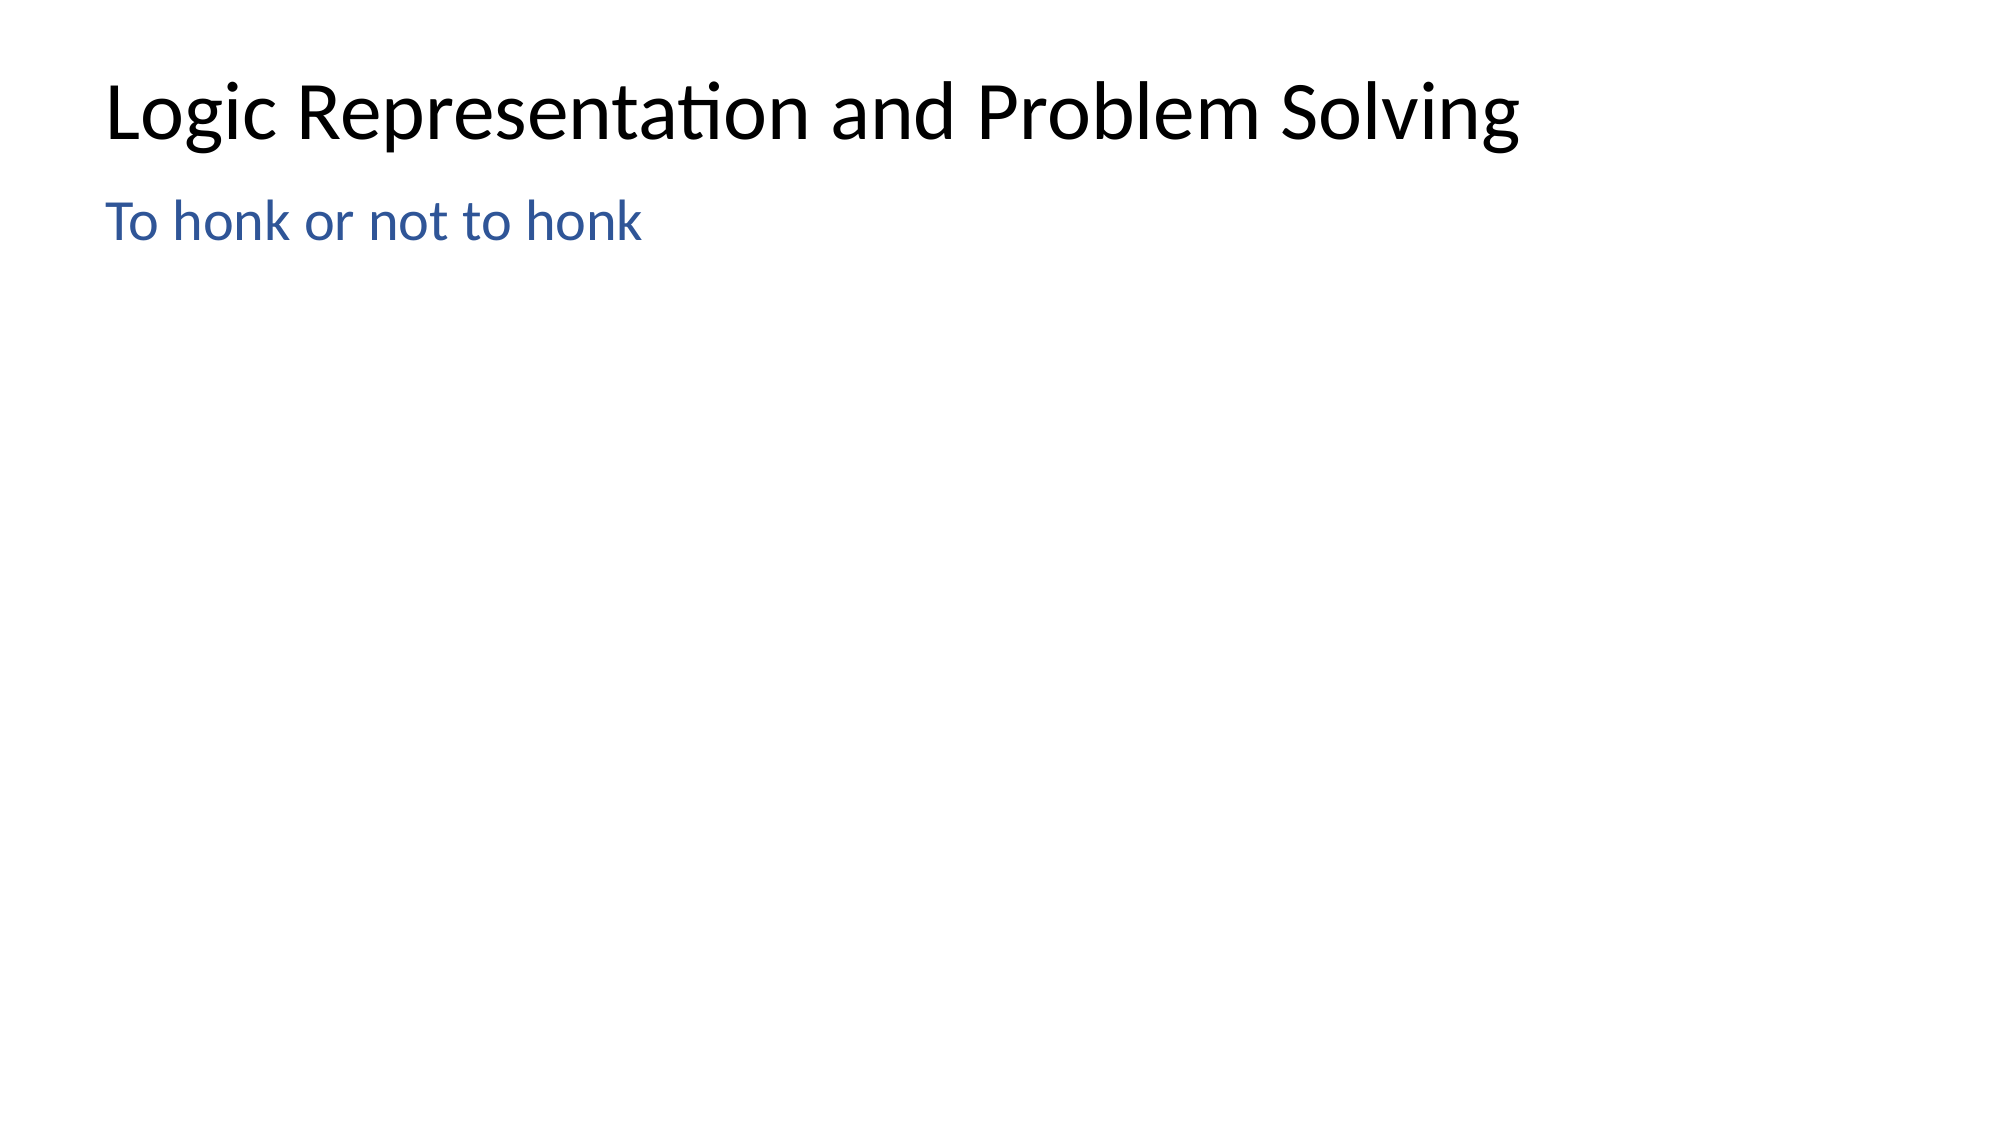

# Logic Representation and Problem Solving
To honk or not to honk